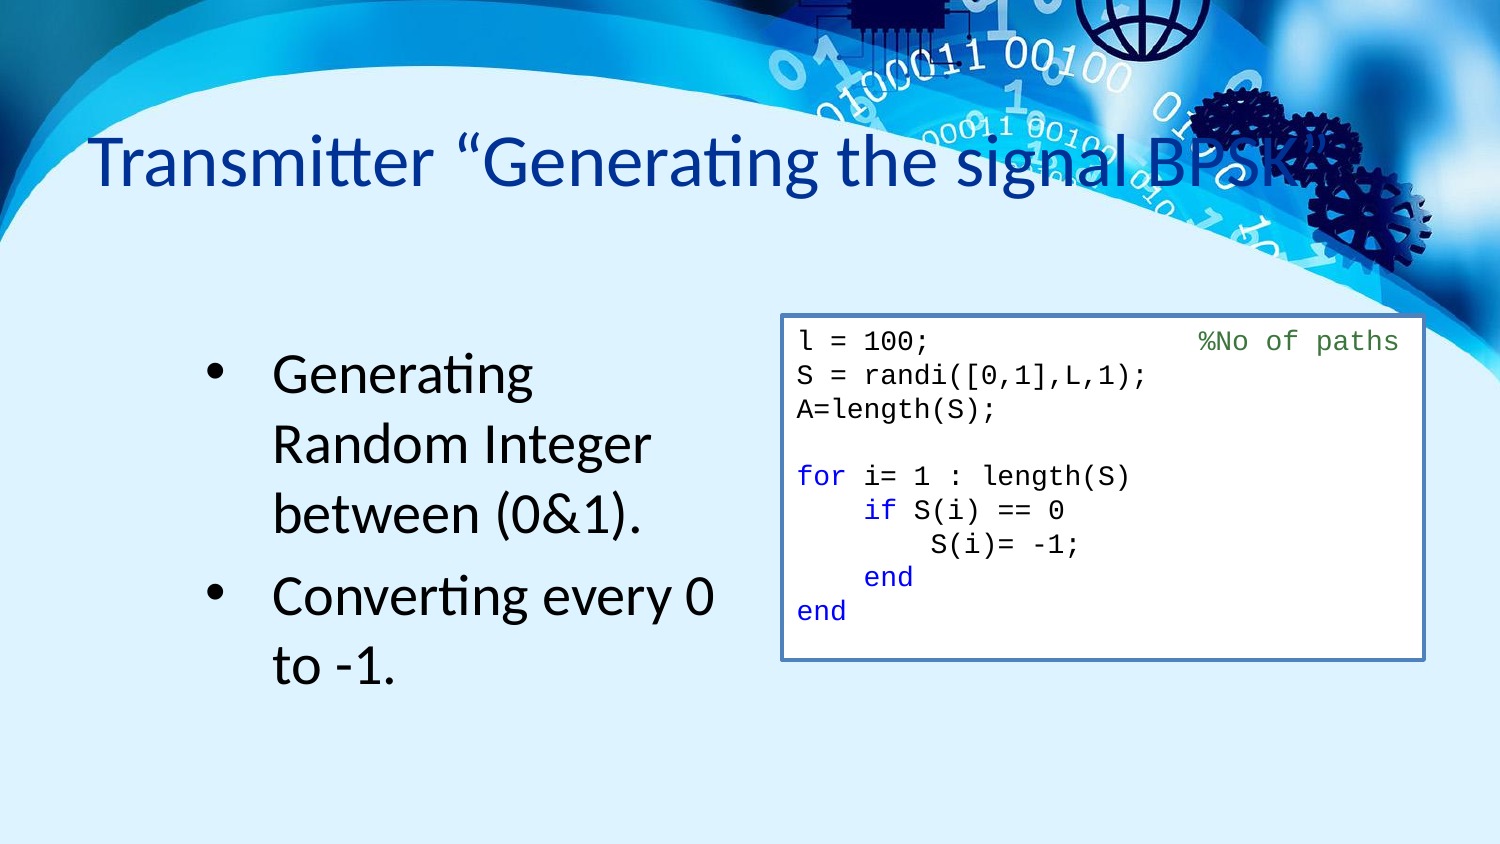

# Transmitter “Generating the signal BPSK”
l = 100;                %No of paths
S = randi([0,1],L,1);
A=length(S);

for i= 1 : length(S)
    if S(i) == 0
        S(i)= -1;
    end
end

Generating Random Integer between (0&1).
Converting every 0 to -1.